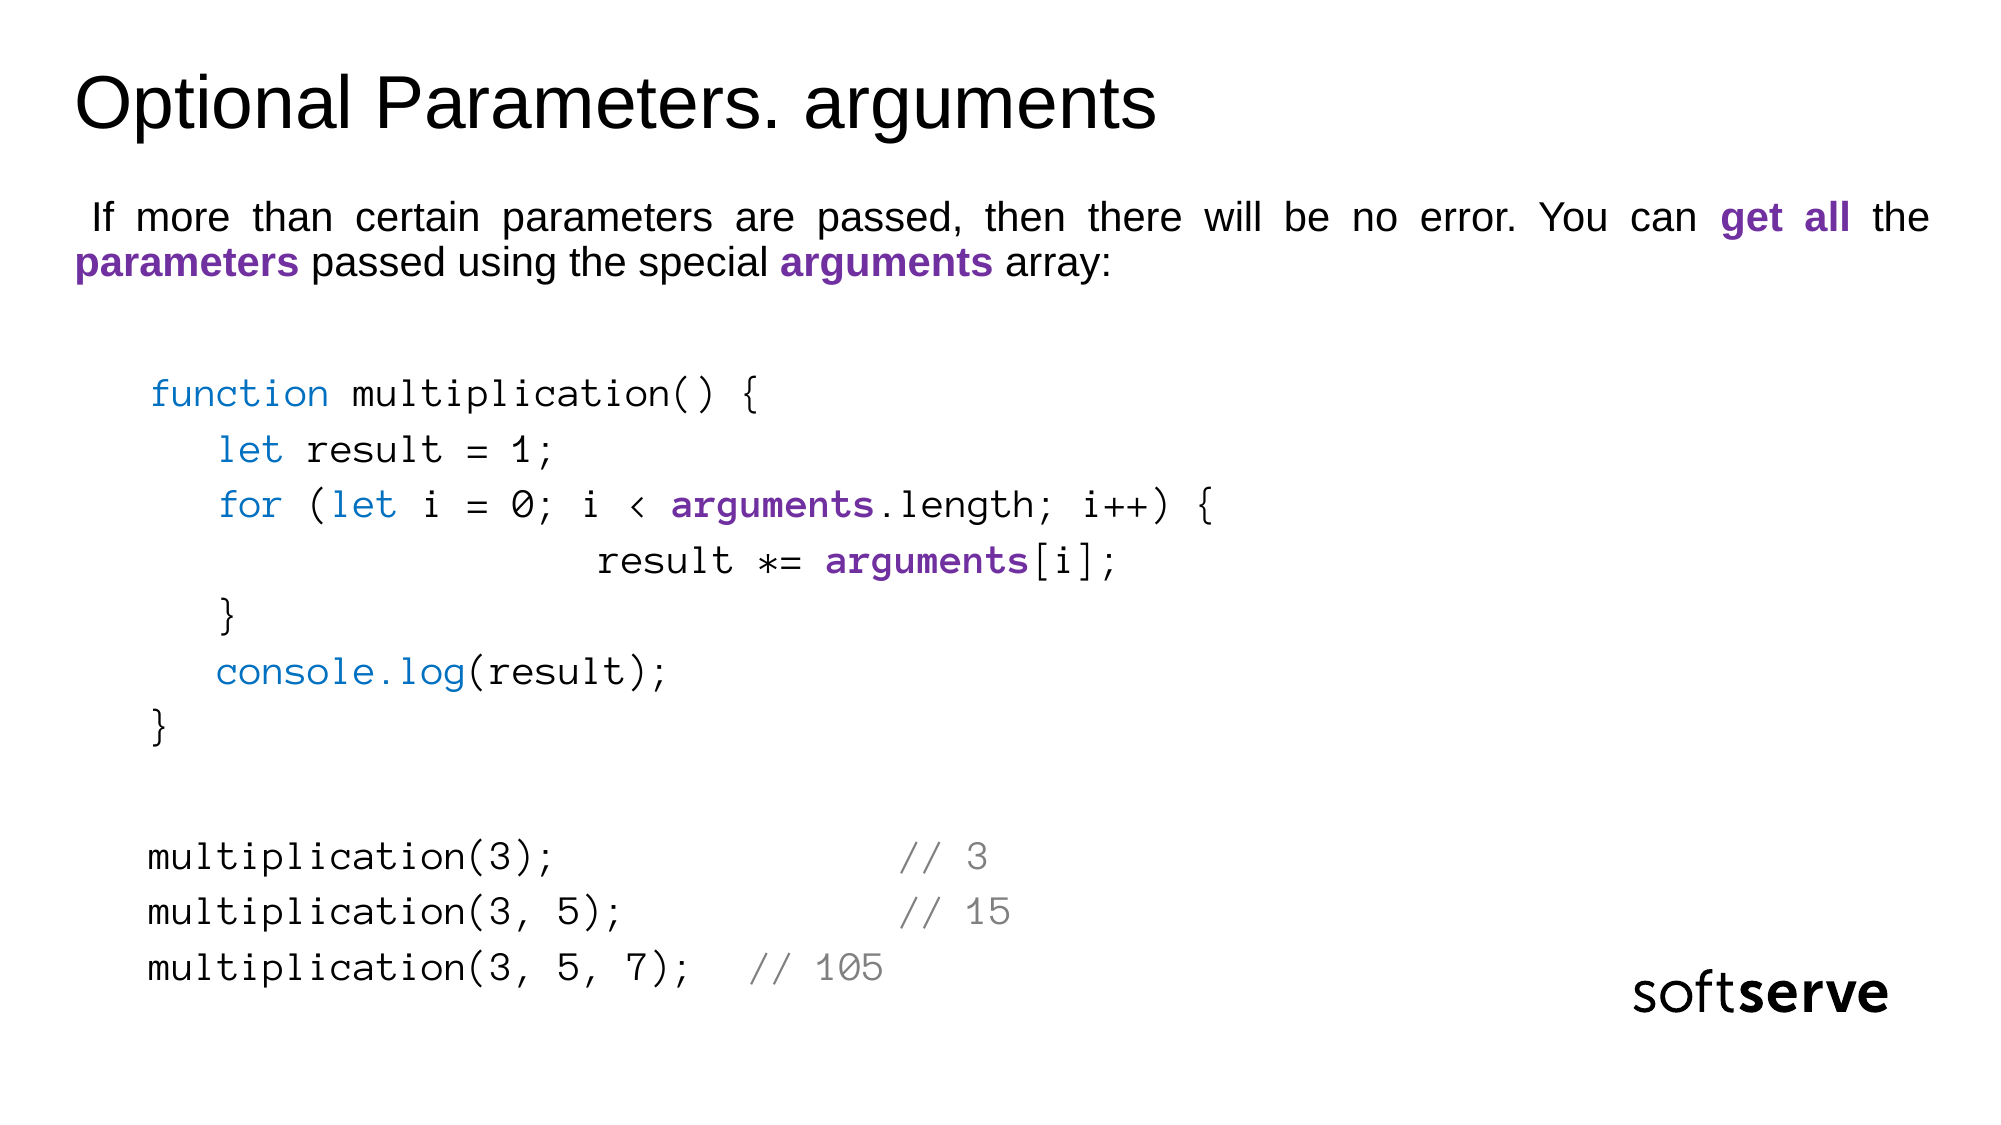

# Optional Parameters. arguments
If more than certain parameters are passed, then there will be no error. You can get all the parameters passed using the special arguments array:

function multiplication() {
   let result = 1;
   for (let i = 0; i < arguments.length; i++) {
 			result *= arguments[i];
   }
   console.log(result);
}

multiplication(3); 			// 3
multiplication(3, 5); 		// 15
multiplication(3, 5, 7); 	// 105